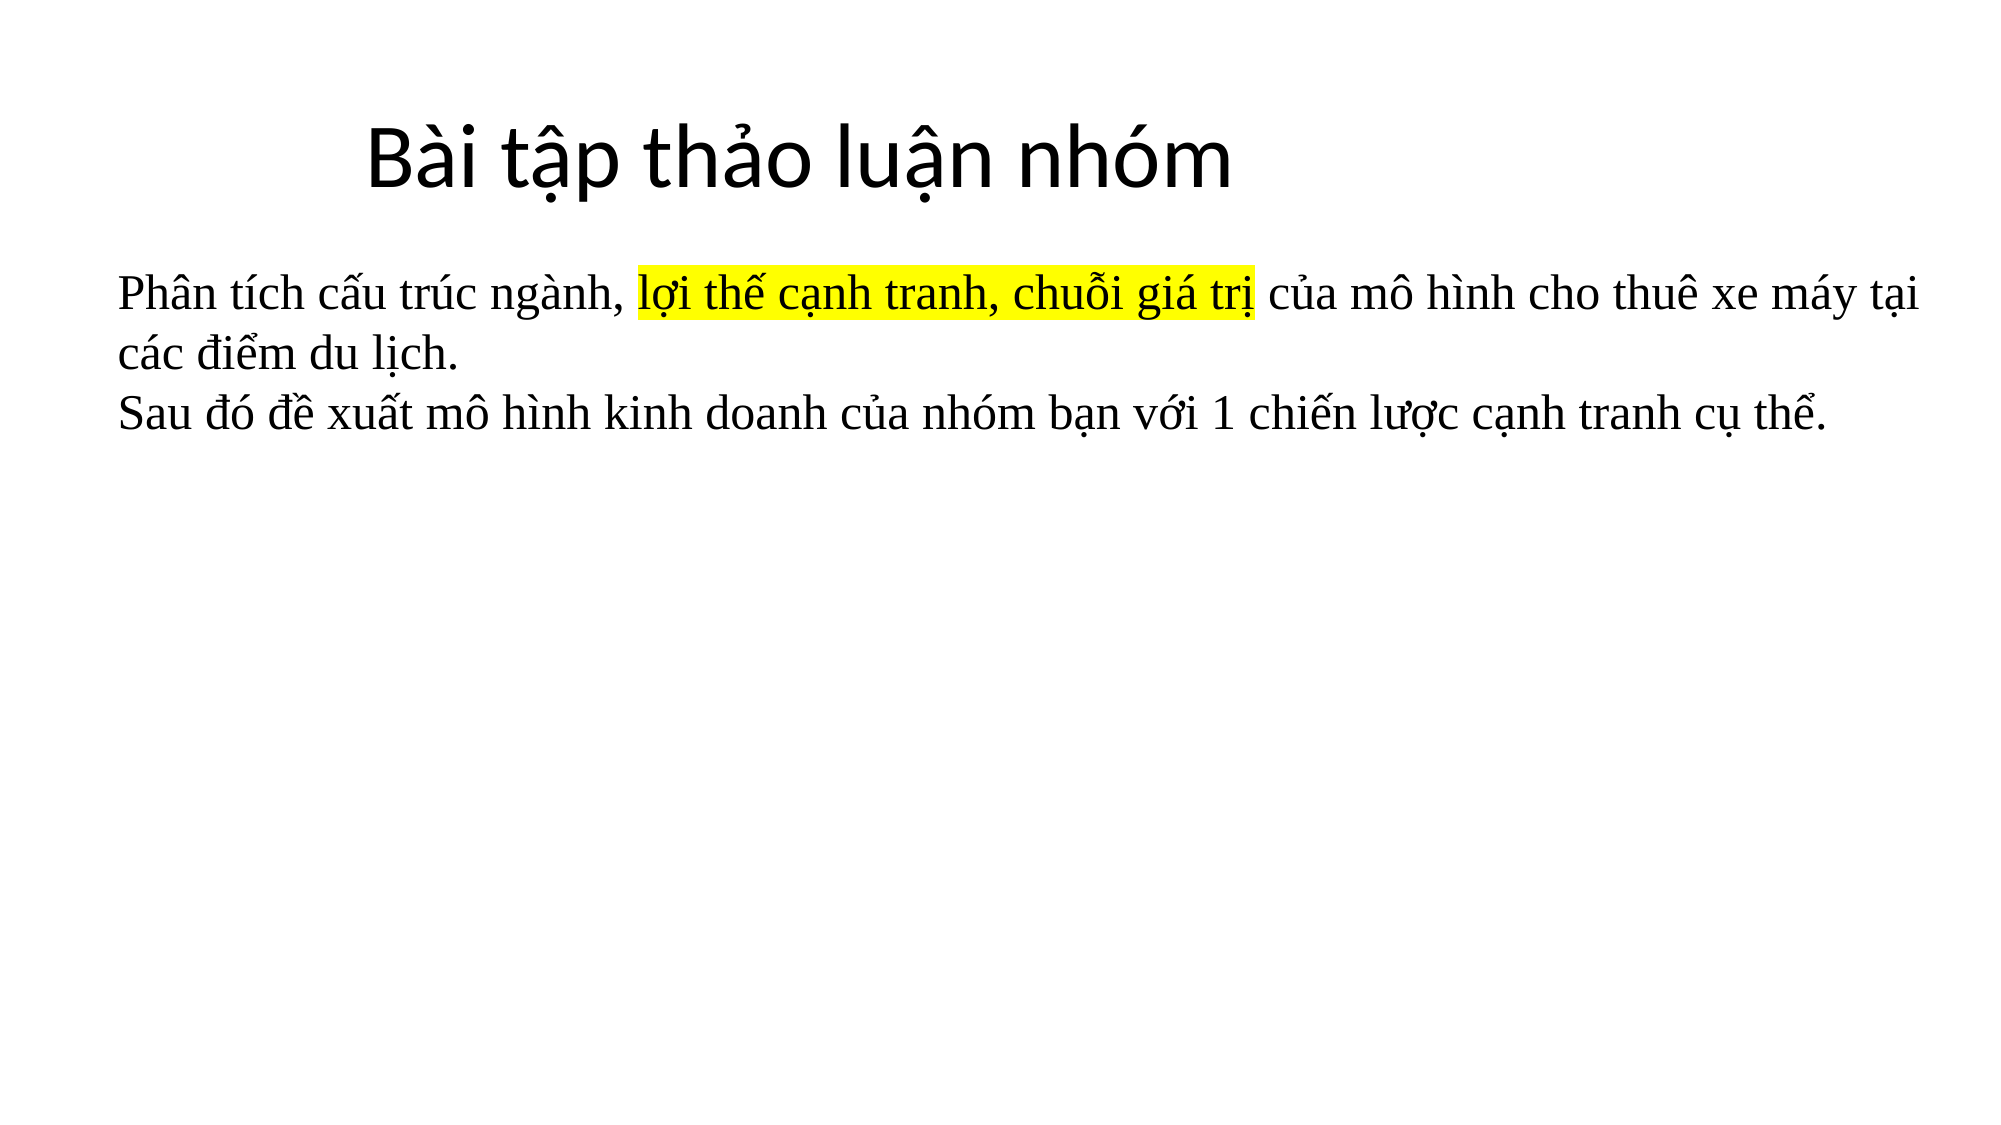

# Bài tập thảo luận nhóm
Phân tích cấu trúc ngành, lợi thế cạnh tranh, chuỗi giá trị của mô hình cho thuê xe máy tại các điểm du lịch.
Sau đó đề xuất mô hình kinh doanh của nhóm bạn với 1 chiến lược cạnh tranh cụ thể.